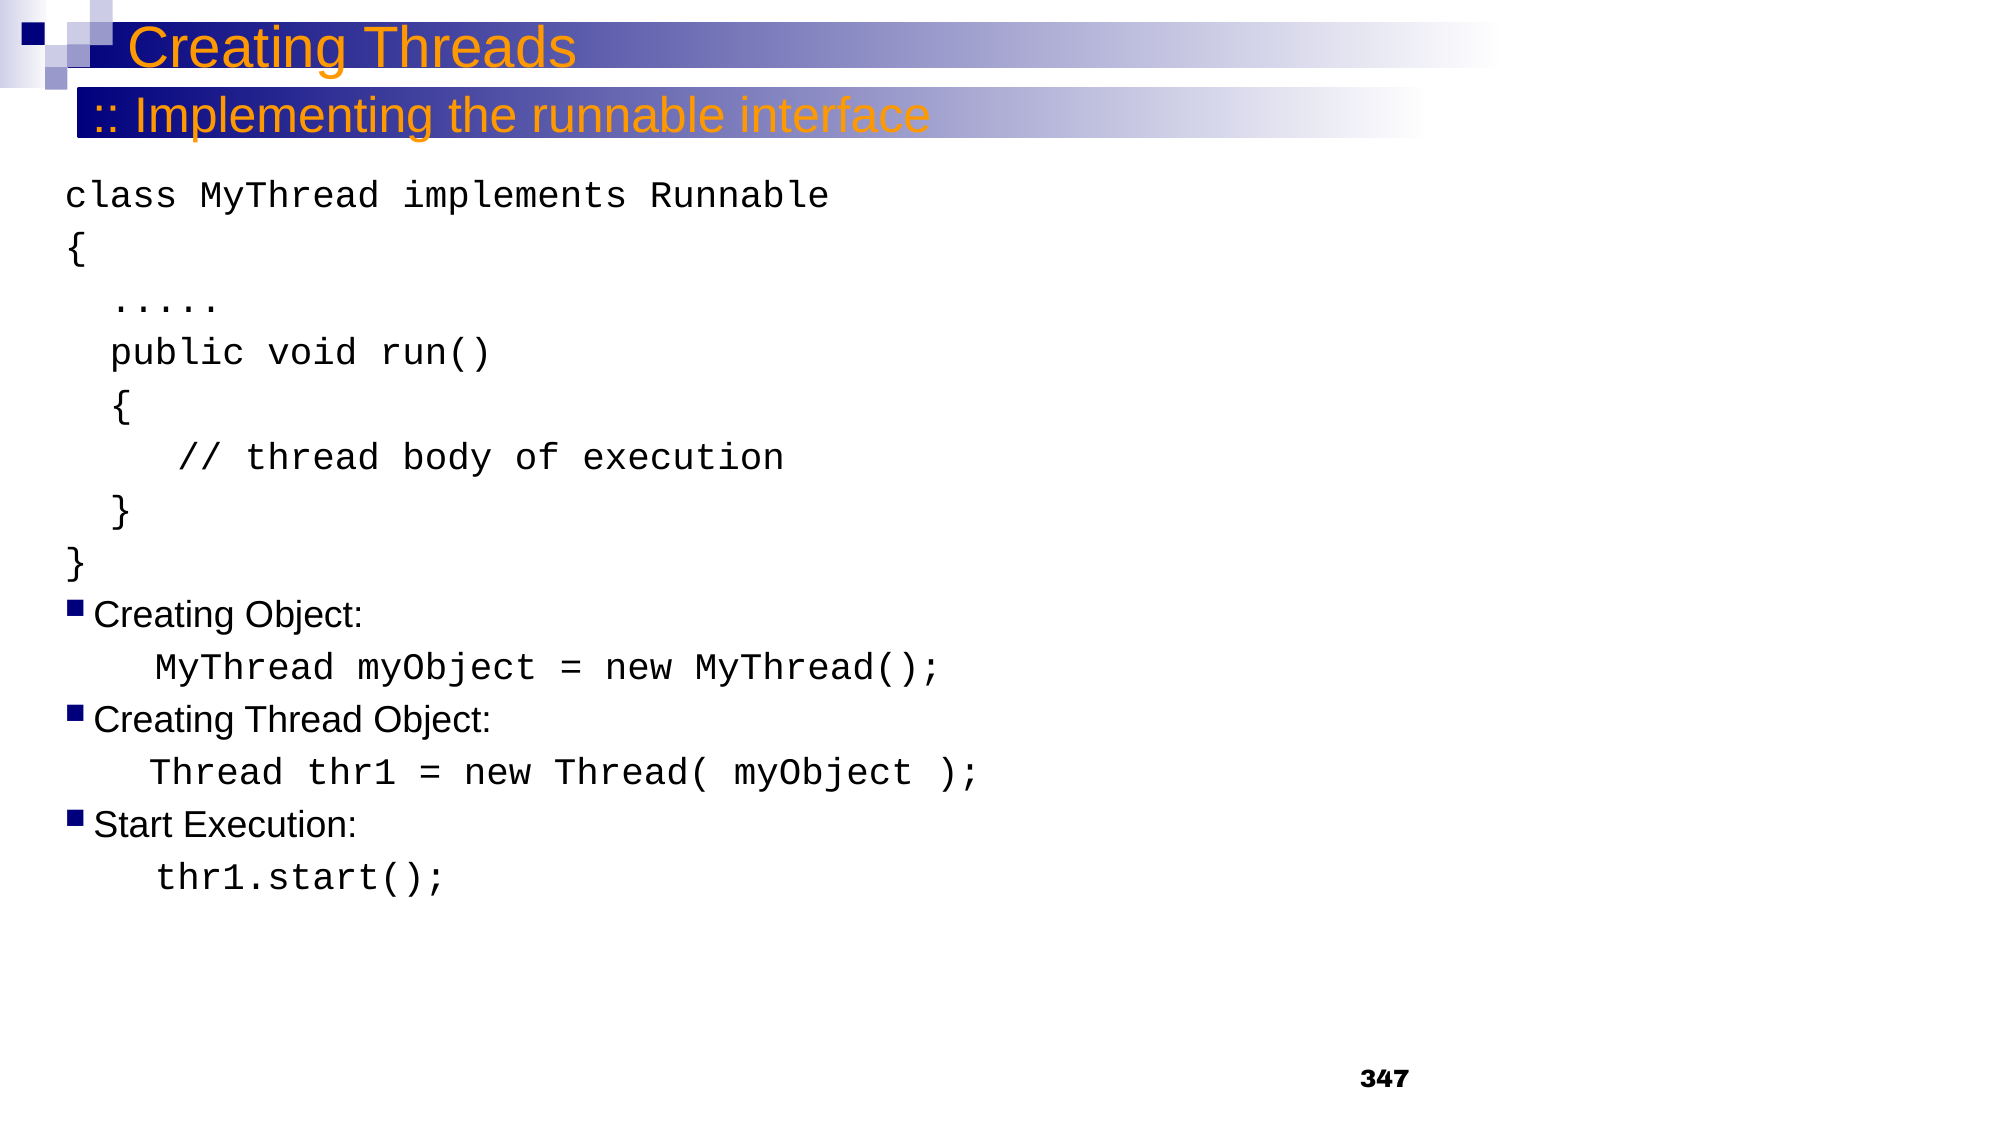

Creating Threads
:: Implementing the runnable interface
class MyThread implements Runnable
{
  .....
  public void run()
  {
     // thread body of execution
  }
}
Creating Object:
    MyThread myObject = new MyThread();
Creating Thread Object:
        Thread thr1 = new Thread( myObject );
Start Execution:
    thr1.start();

347